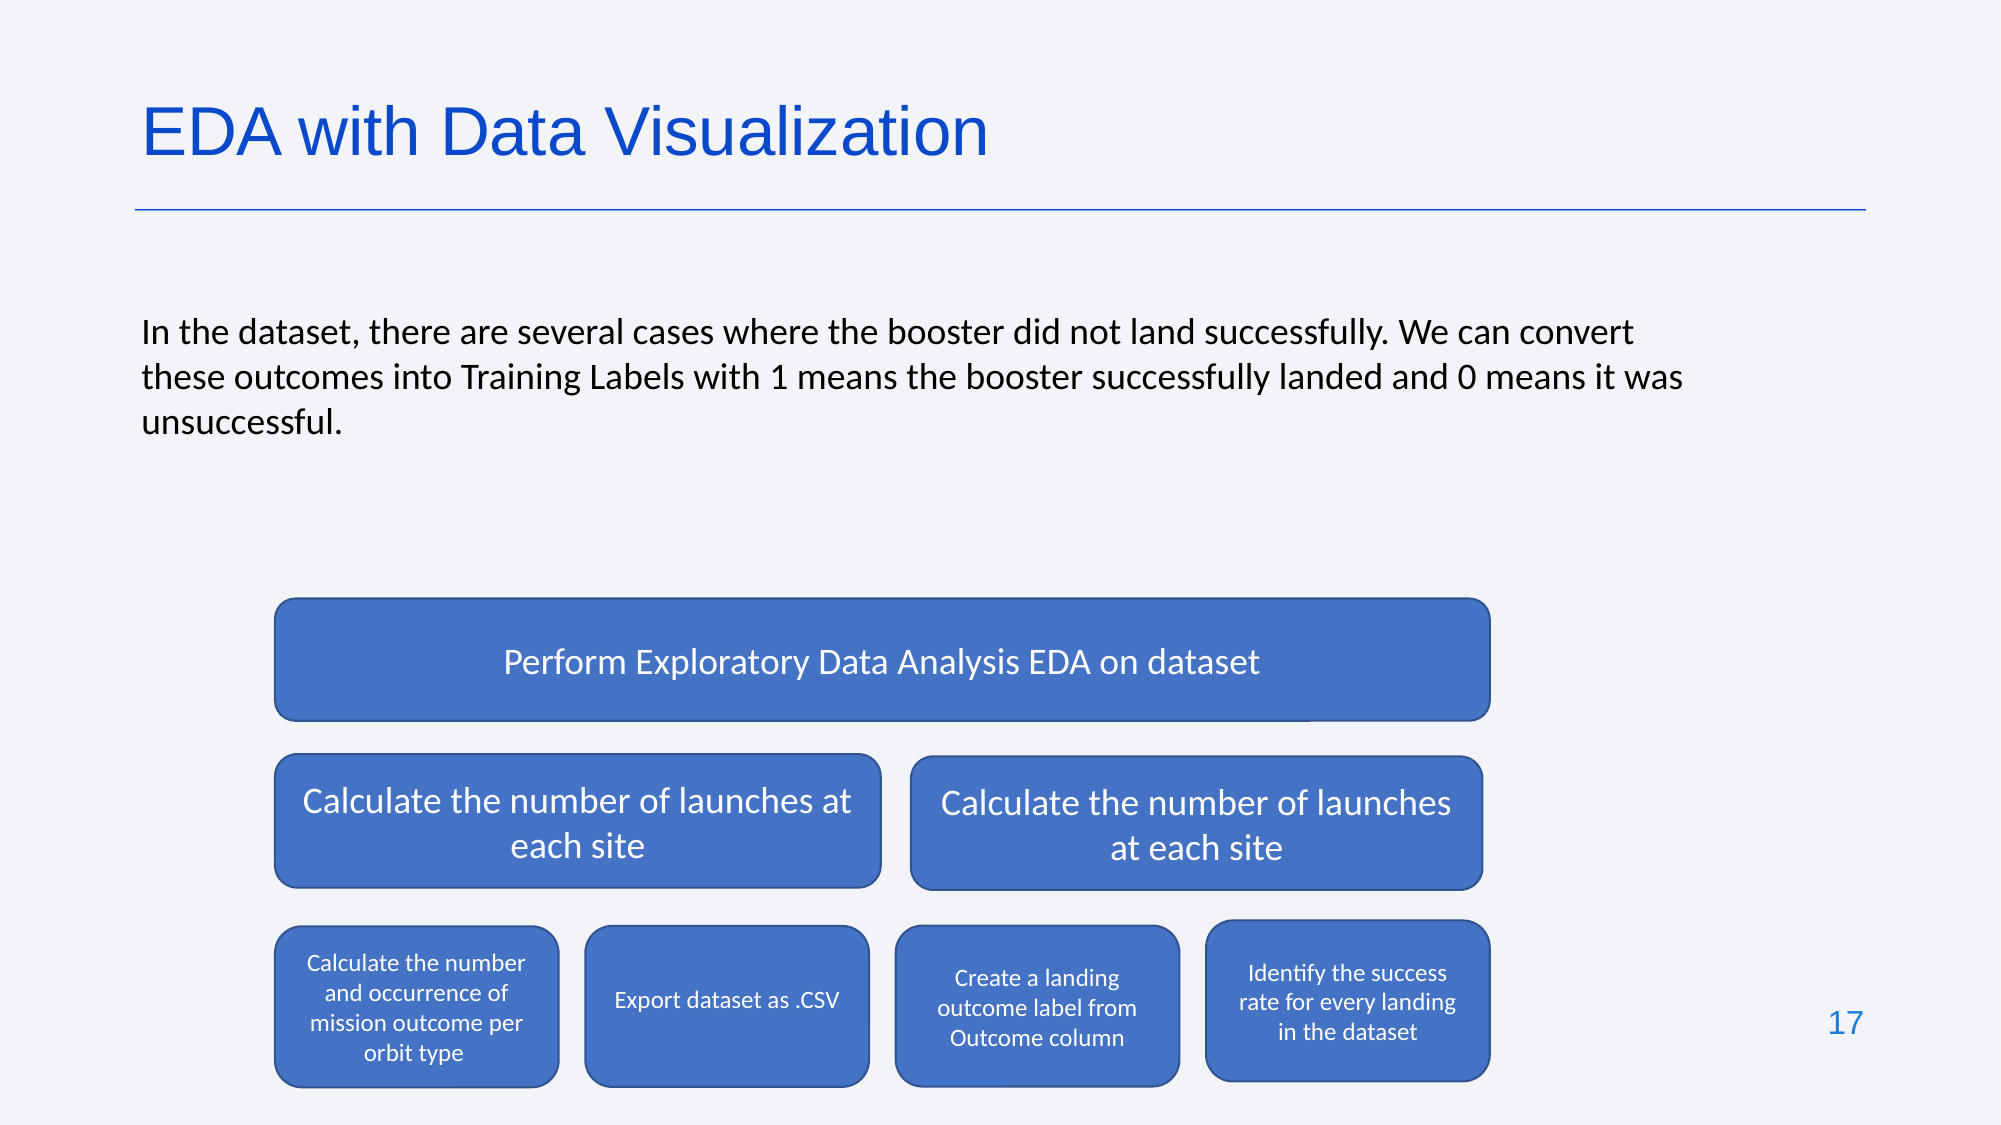

EDA with Data Visualization
In the dataset, there are several cases where the booster did not land successfully. We can convert these outcomes into Training Labels with 1 means the booster successfully landed and 0 means it was unsuccessful.
Perform Exploratory Data Analysis EDA on dataset
Calculate the number of launches at each site
Calculate the number of launches at each site
Identify the success rate for every landing in the dataset
Create a landing outcome label from Outcome column

Export dataset as .CSV

Calculate the number and occurrence of mission outcome per orbit type
17